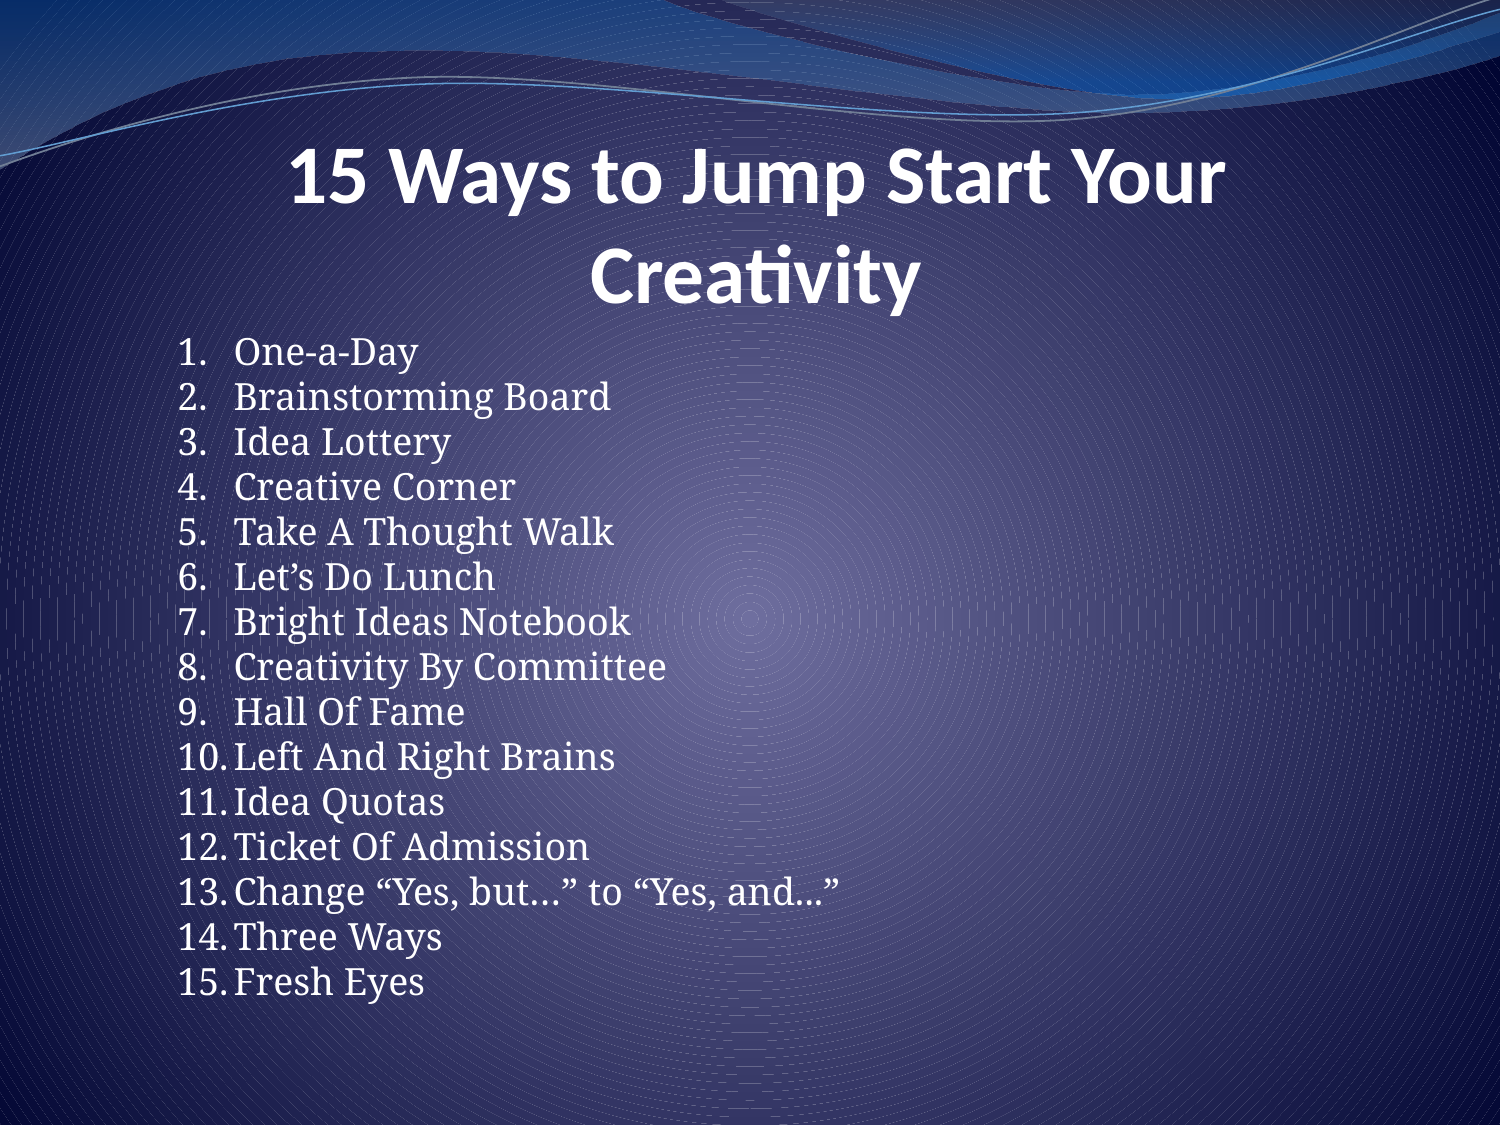

# 15 Ways to Jump Start Your Creativity
One-a-Day
Brainstorming Board
Idea Lottery
Creative Corner
Take A Thought Walk
Let’s Do Lunch
Bright Ideas Notebook
Creativity By Committee
Hall Of Fame
Left And Right Brains
Idea Quotas
Ticket Of Admission
Change “Yes, but…” to “Yes, and...”
Three Ways
Fresh Eyes